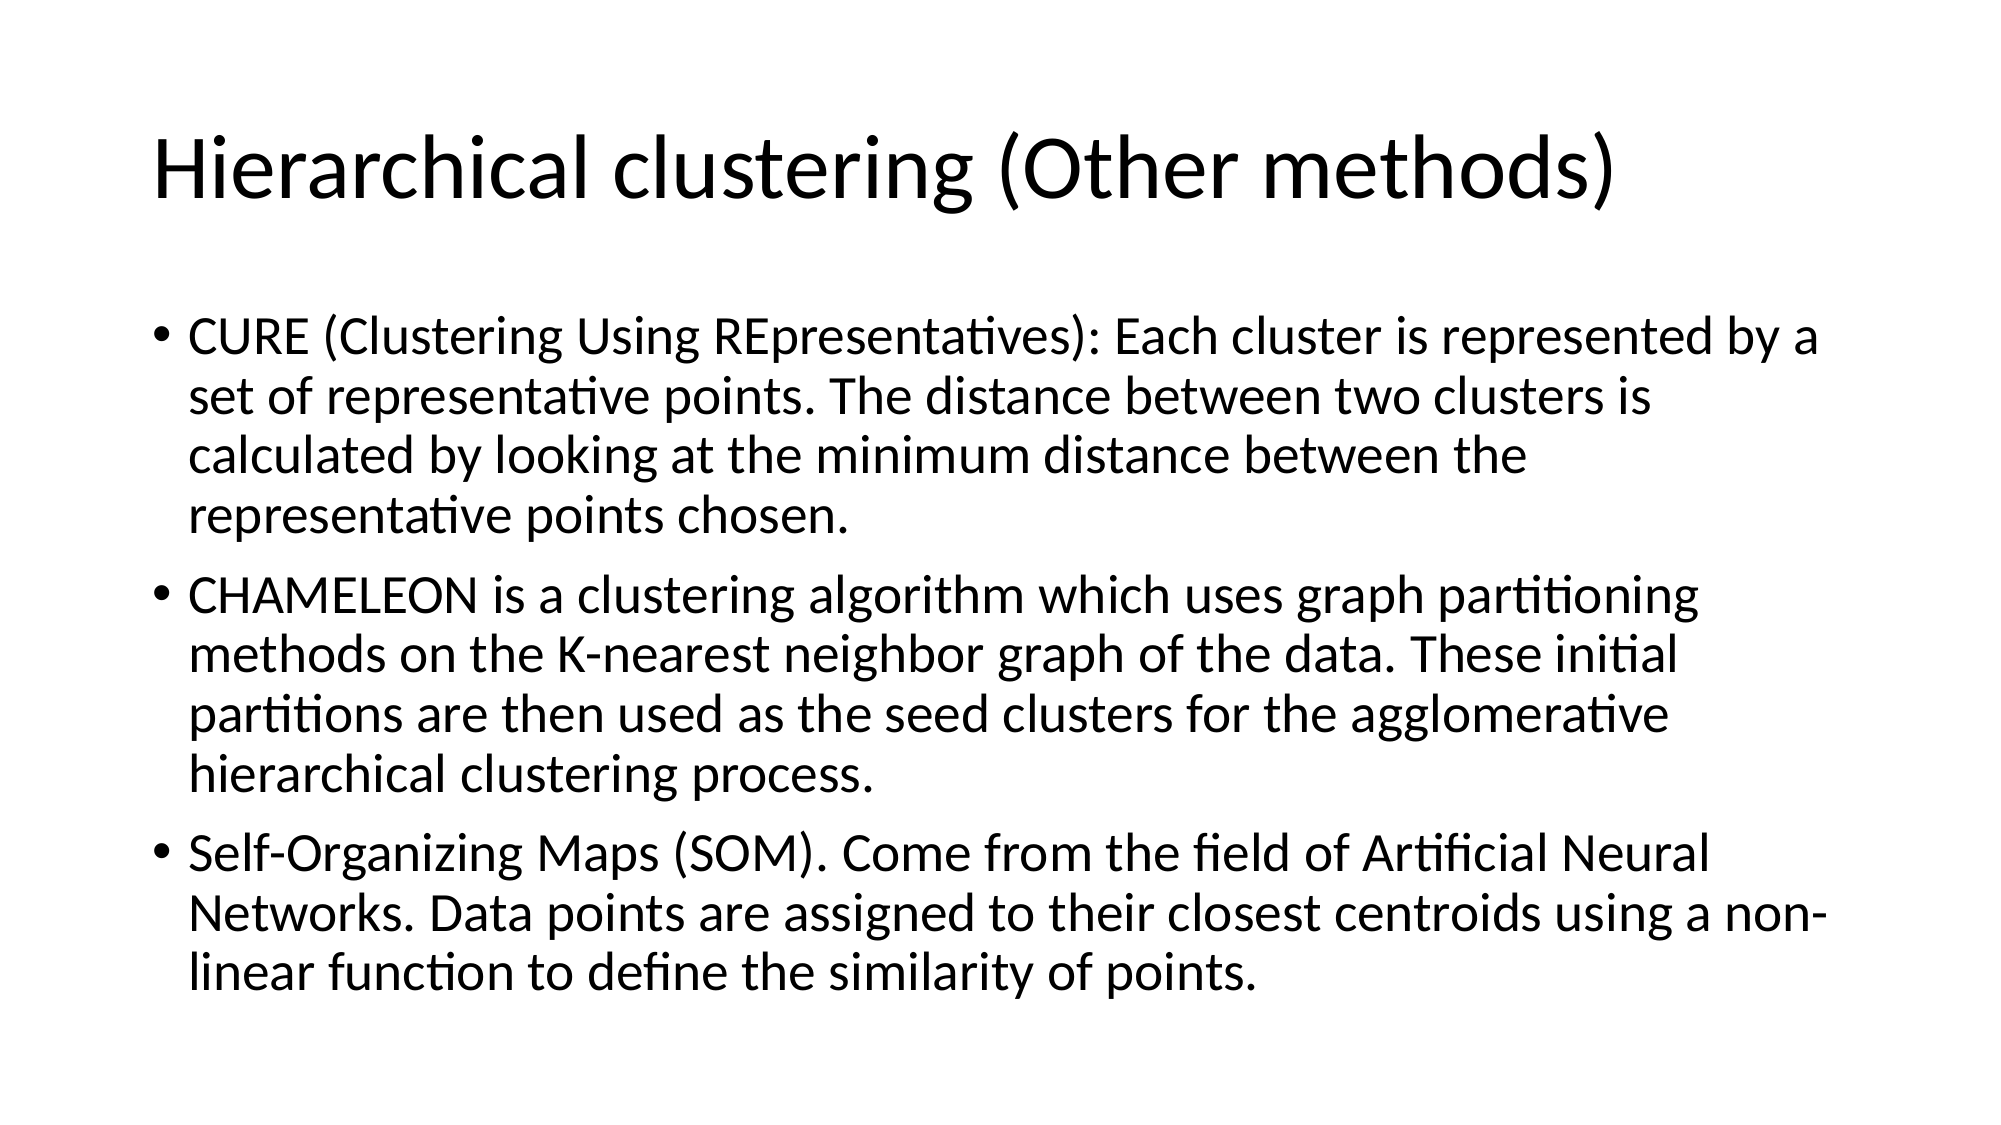

# Hierarchical clustering (Other methods)
CURE (Clustering Using REpresentatives): Each cluster is represented by a set of representative points. The distance between two clusters is calculated by looking at the minimum distance between the representative points chosen.
CHAMELEON is a clustering algorithm which uses graph partitioning methods on the K-nearest neighbor graph of the data. These initial partitions are then used as the seed clusters for the agglomerative hierarchical clustering process.
Self-Organizing Maps (SOM). Come from the field of Artificial Neural Networks. Data points are assigned to their closest centroids using a non-linear function to define the similarity of points.